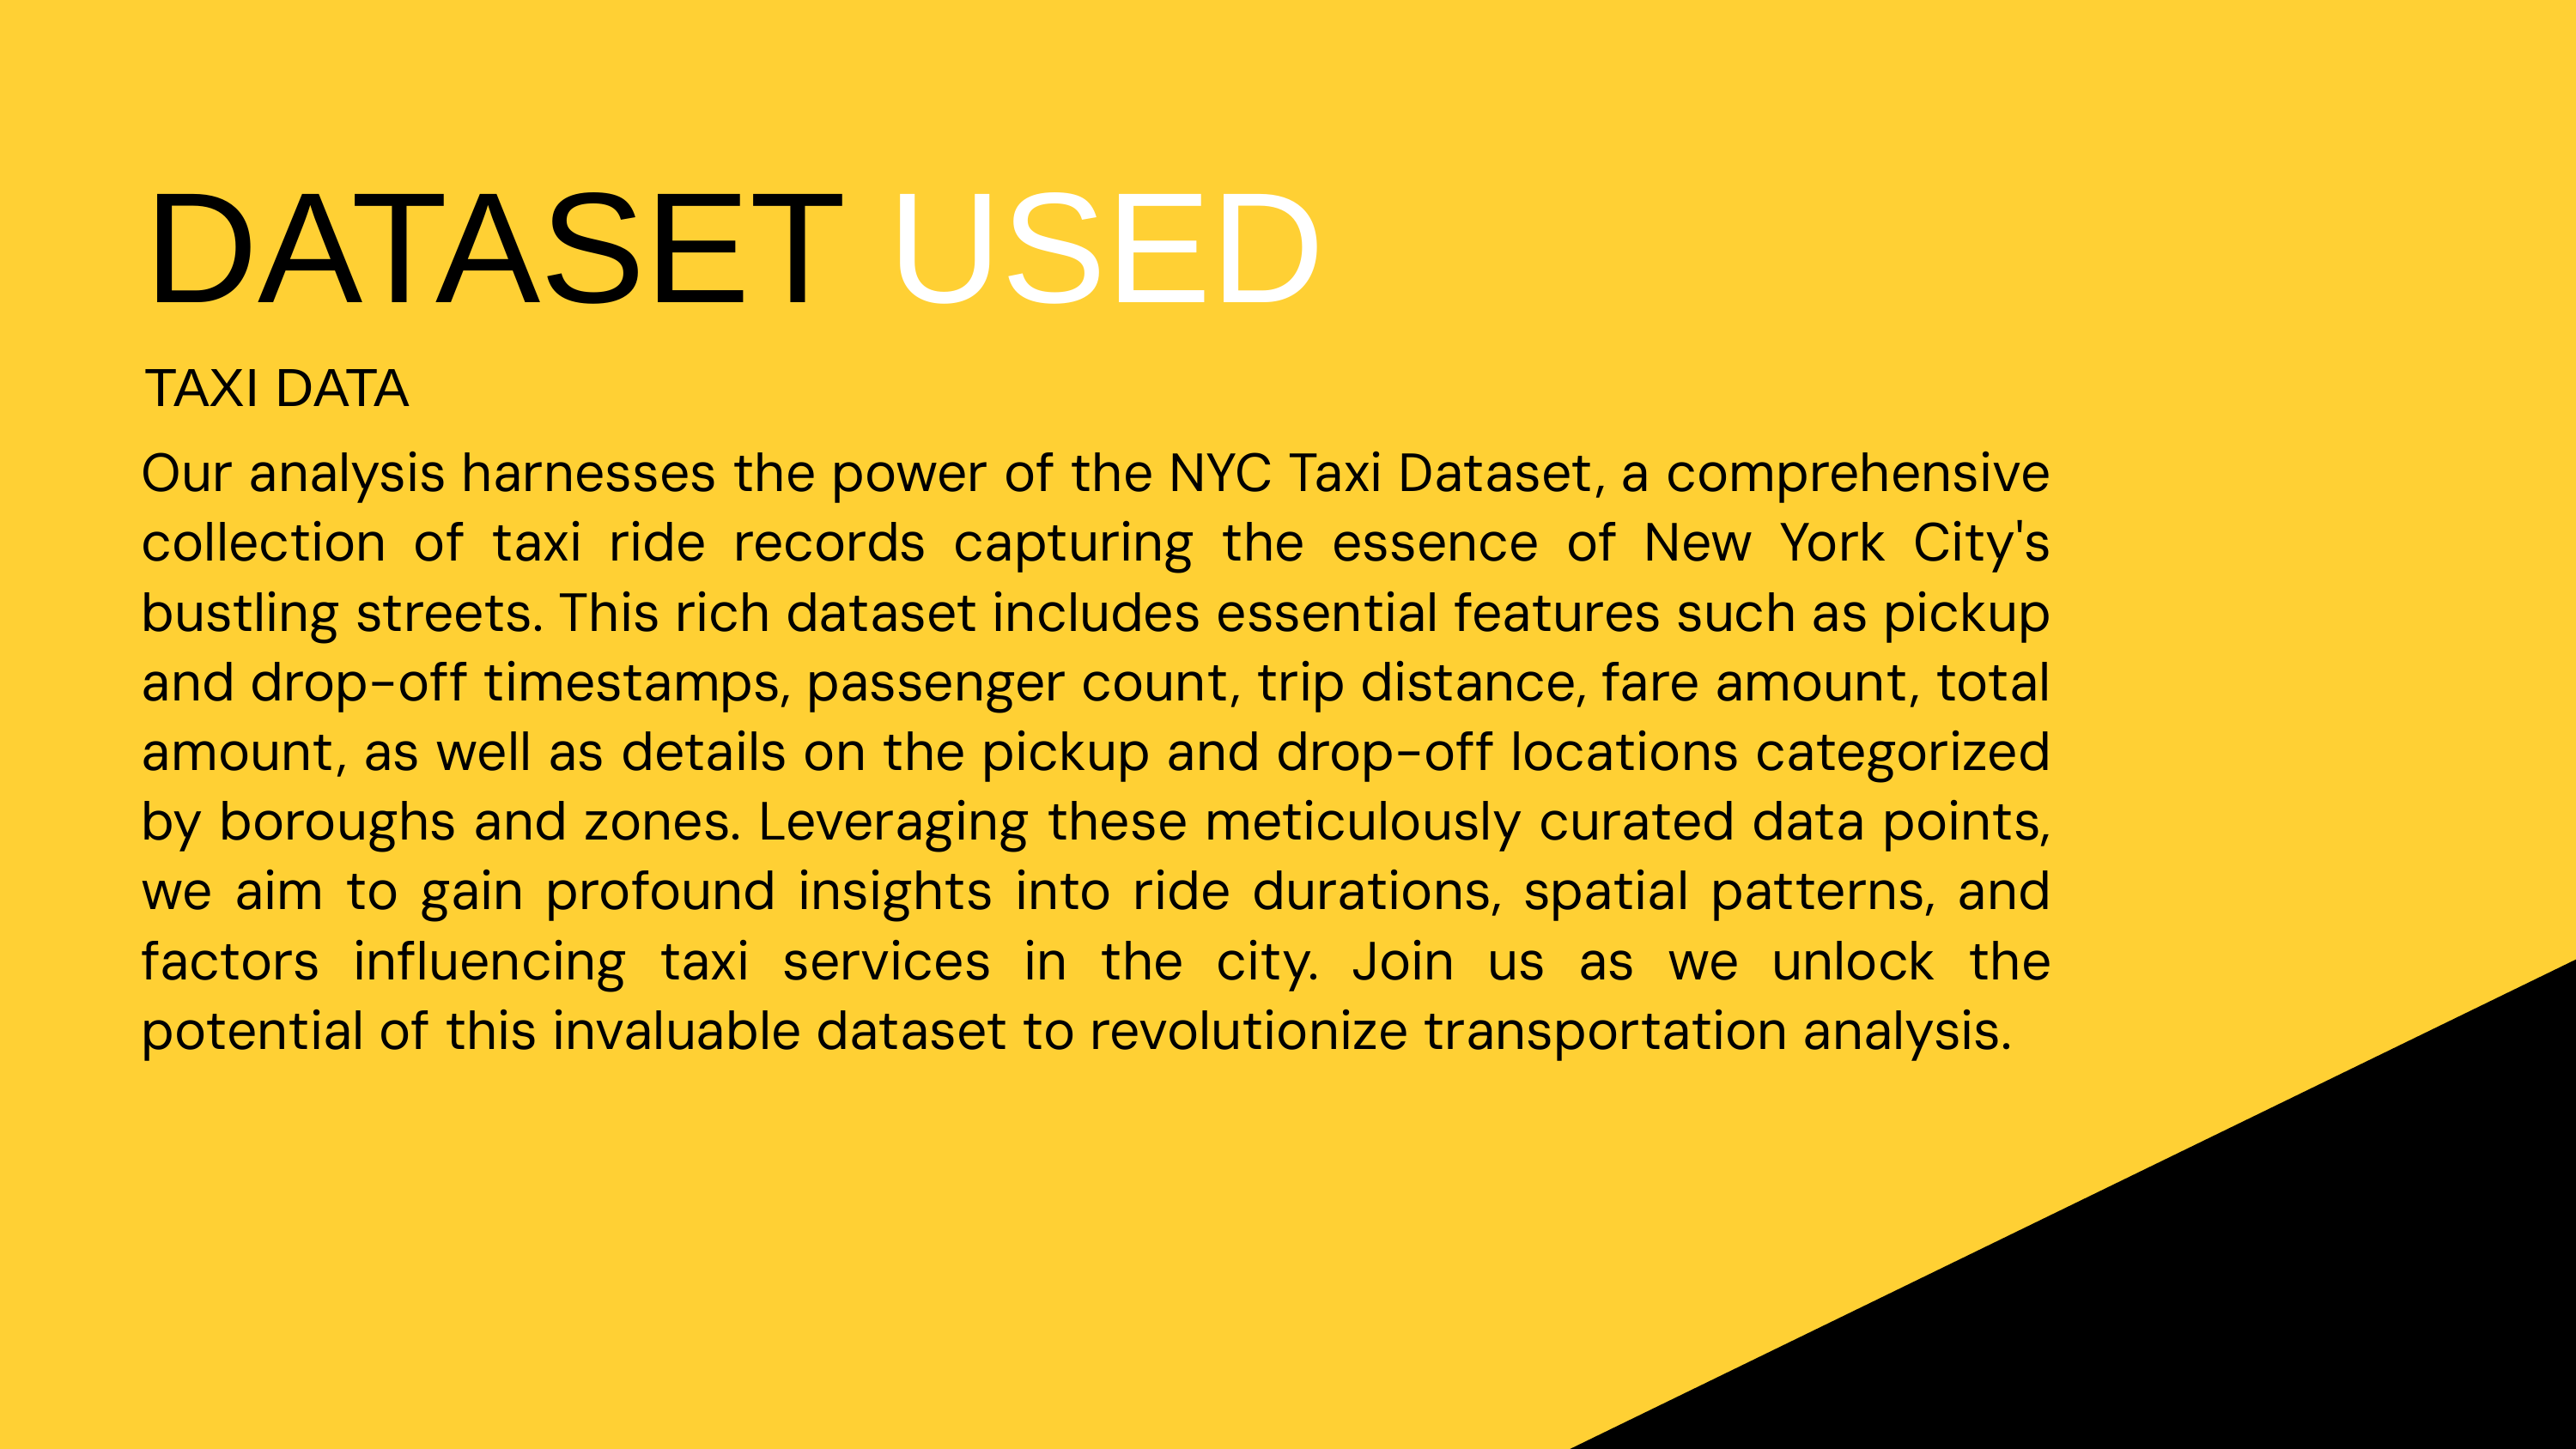

DATASET USED
TAXI DATA
Our analysis harnesses the power of the NYC Taxi Dataset, a comprehensive collection of taxi ride records capturing the essence of New York City's bustling streets. This rich dataset includes essential features such as pickup and drop-off timestamps, passenger count, trip distance, fare amount, total amount, as well as details on the pickup and drop-off locations categorized by boroughs and zones. Leveraging these meticulously curated data points, we aim to gain profound insights into ride durations, spatial patterns, and factors influencing taxi services in the city. Join us as we unlock the potential of this invaluable dataset to revolutionize transportation analysis.